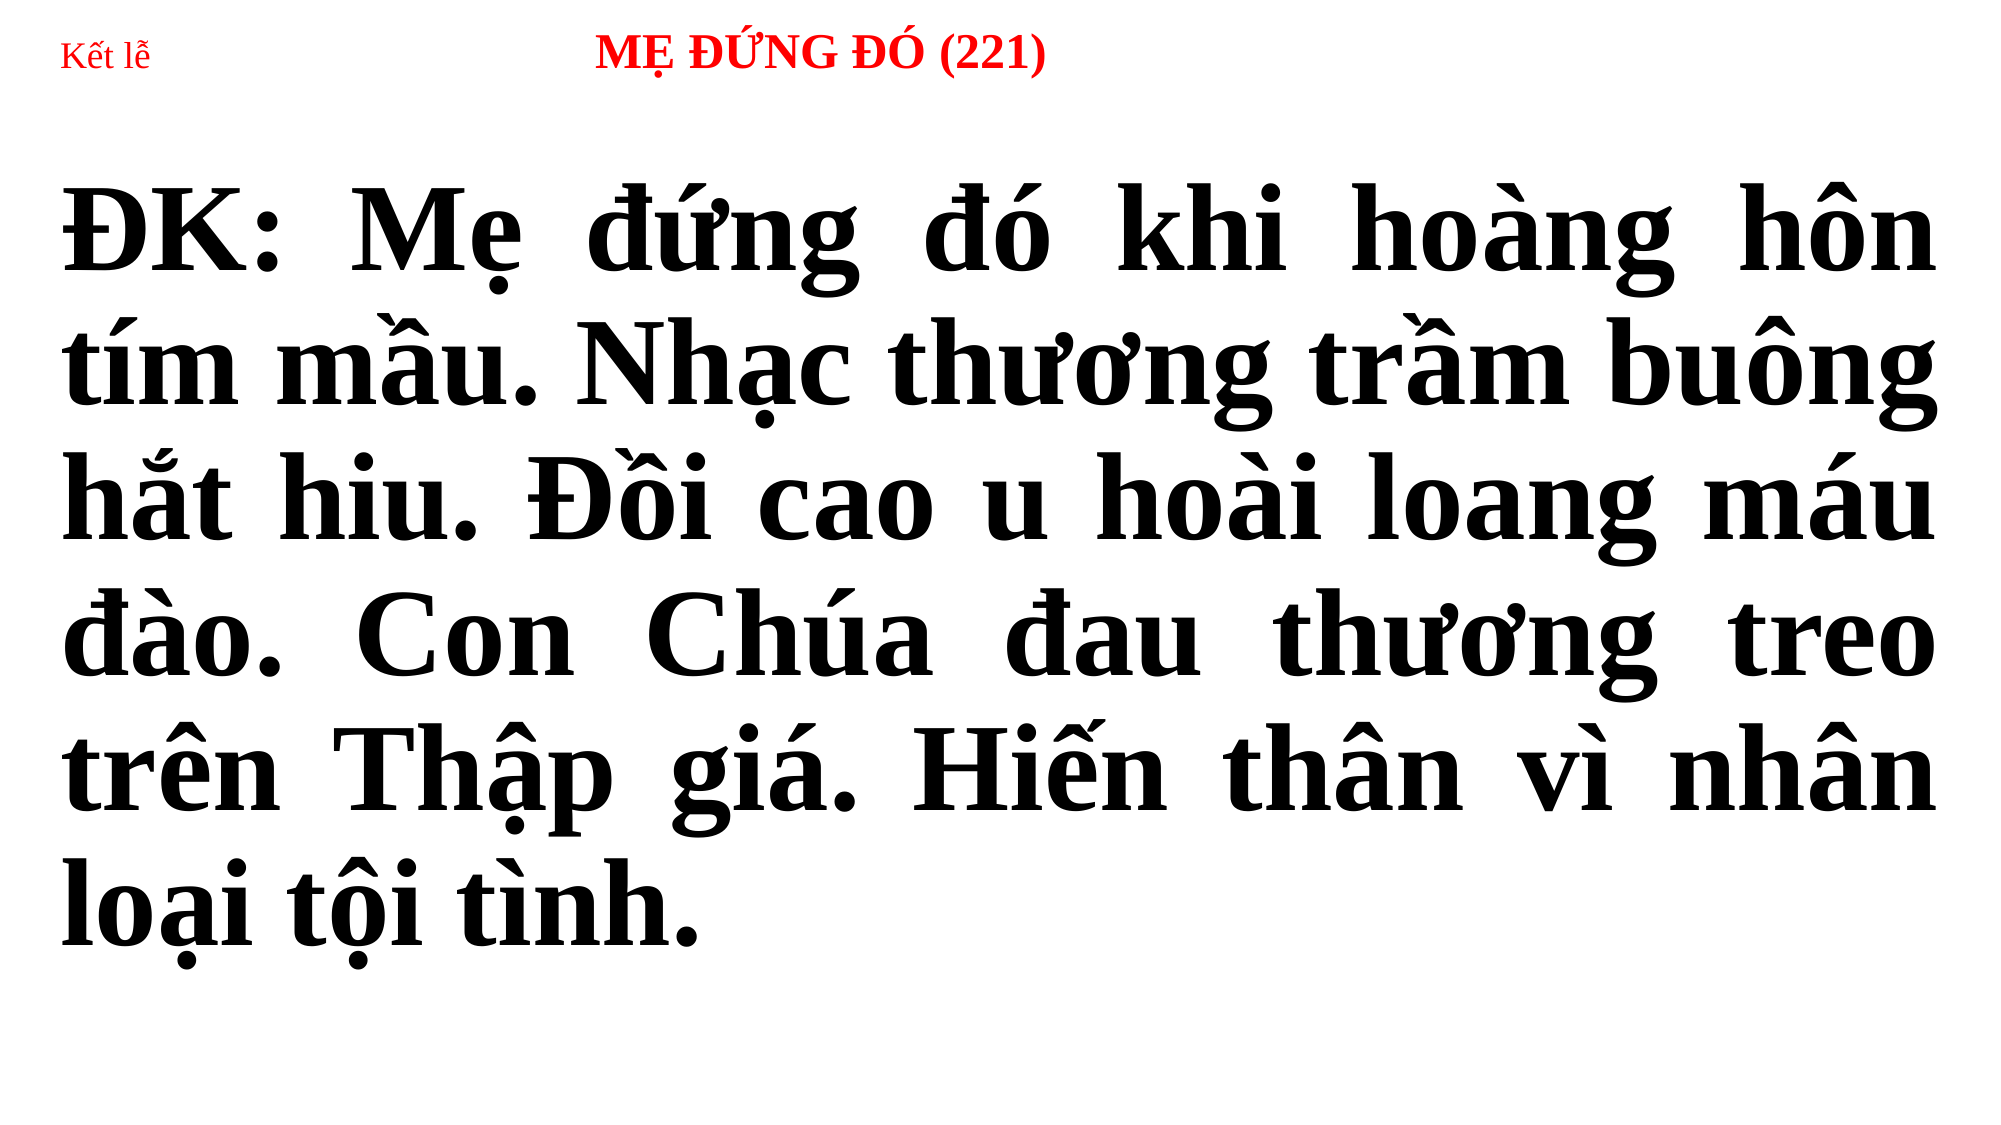

# Kết lễ                                   	         MẸ ĐỨNG ĐÓ (221)
ĐK: Mẹ đứng đó khi hoàng hôn tím mầu. Nhạc thương trầm buông hắt hiu. Đồi cao u hoài loang máu đào. Con Chúa đau thương treo trên Thập giá. Hiến thân vì nhân loại tội tình.